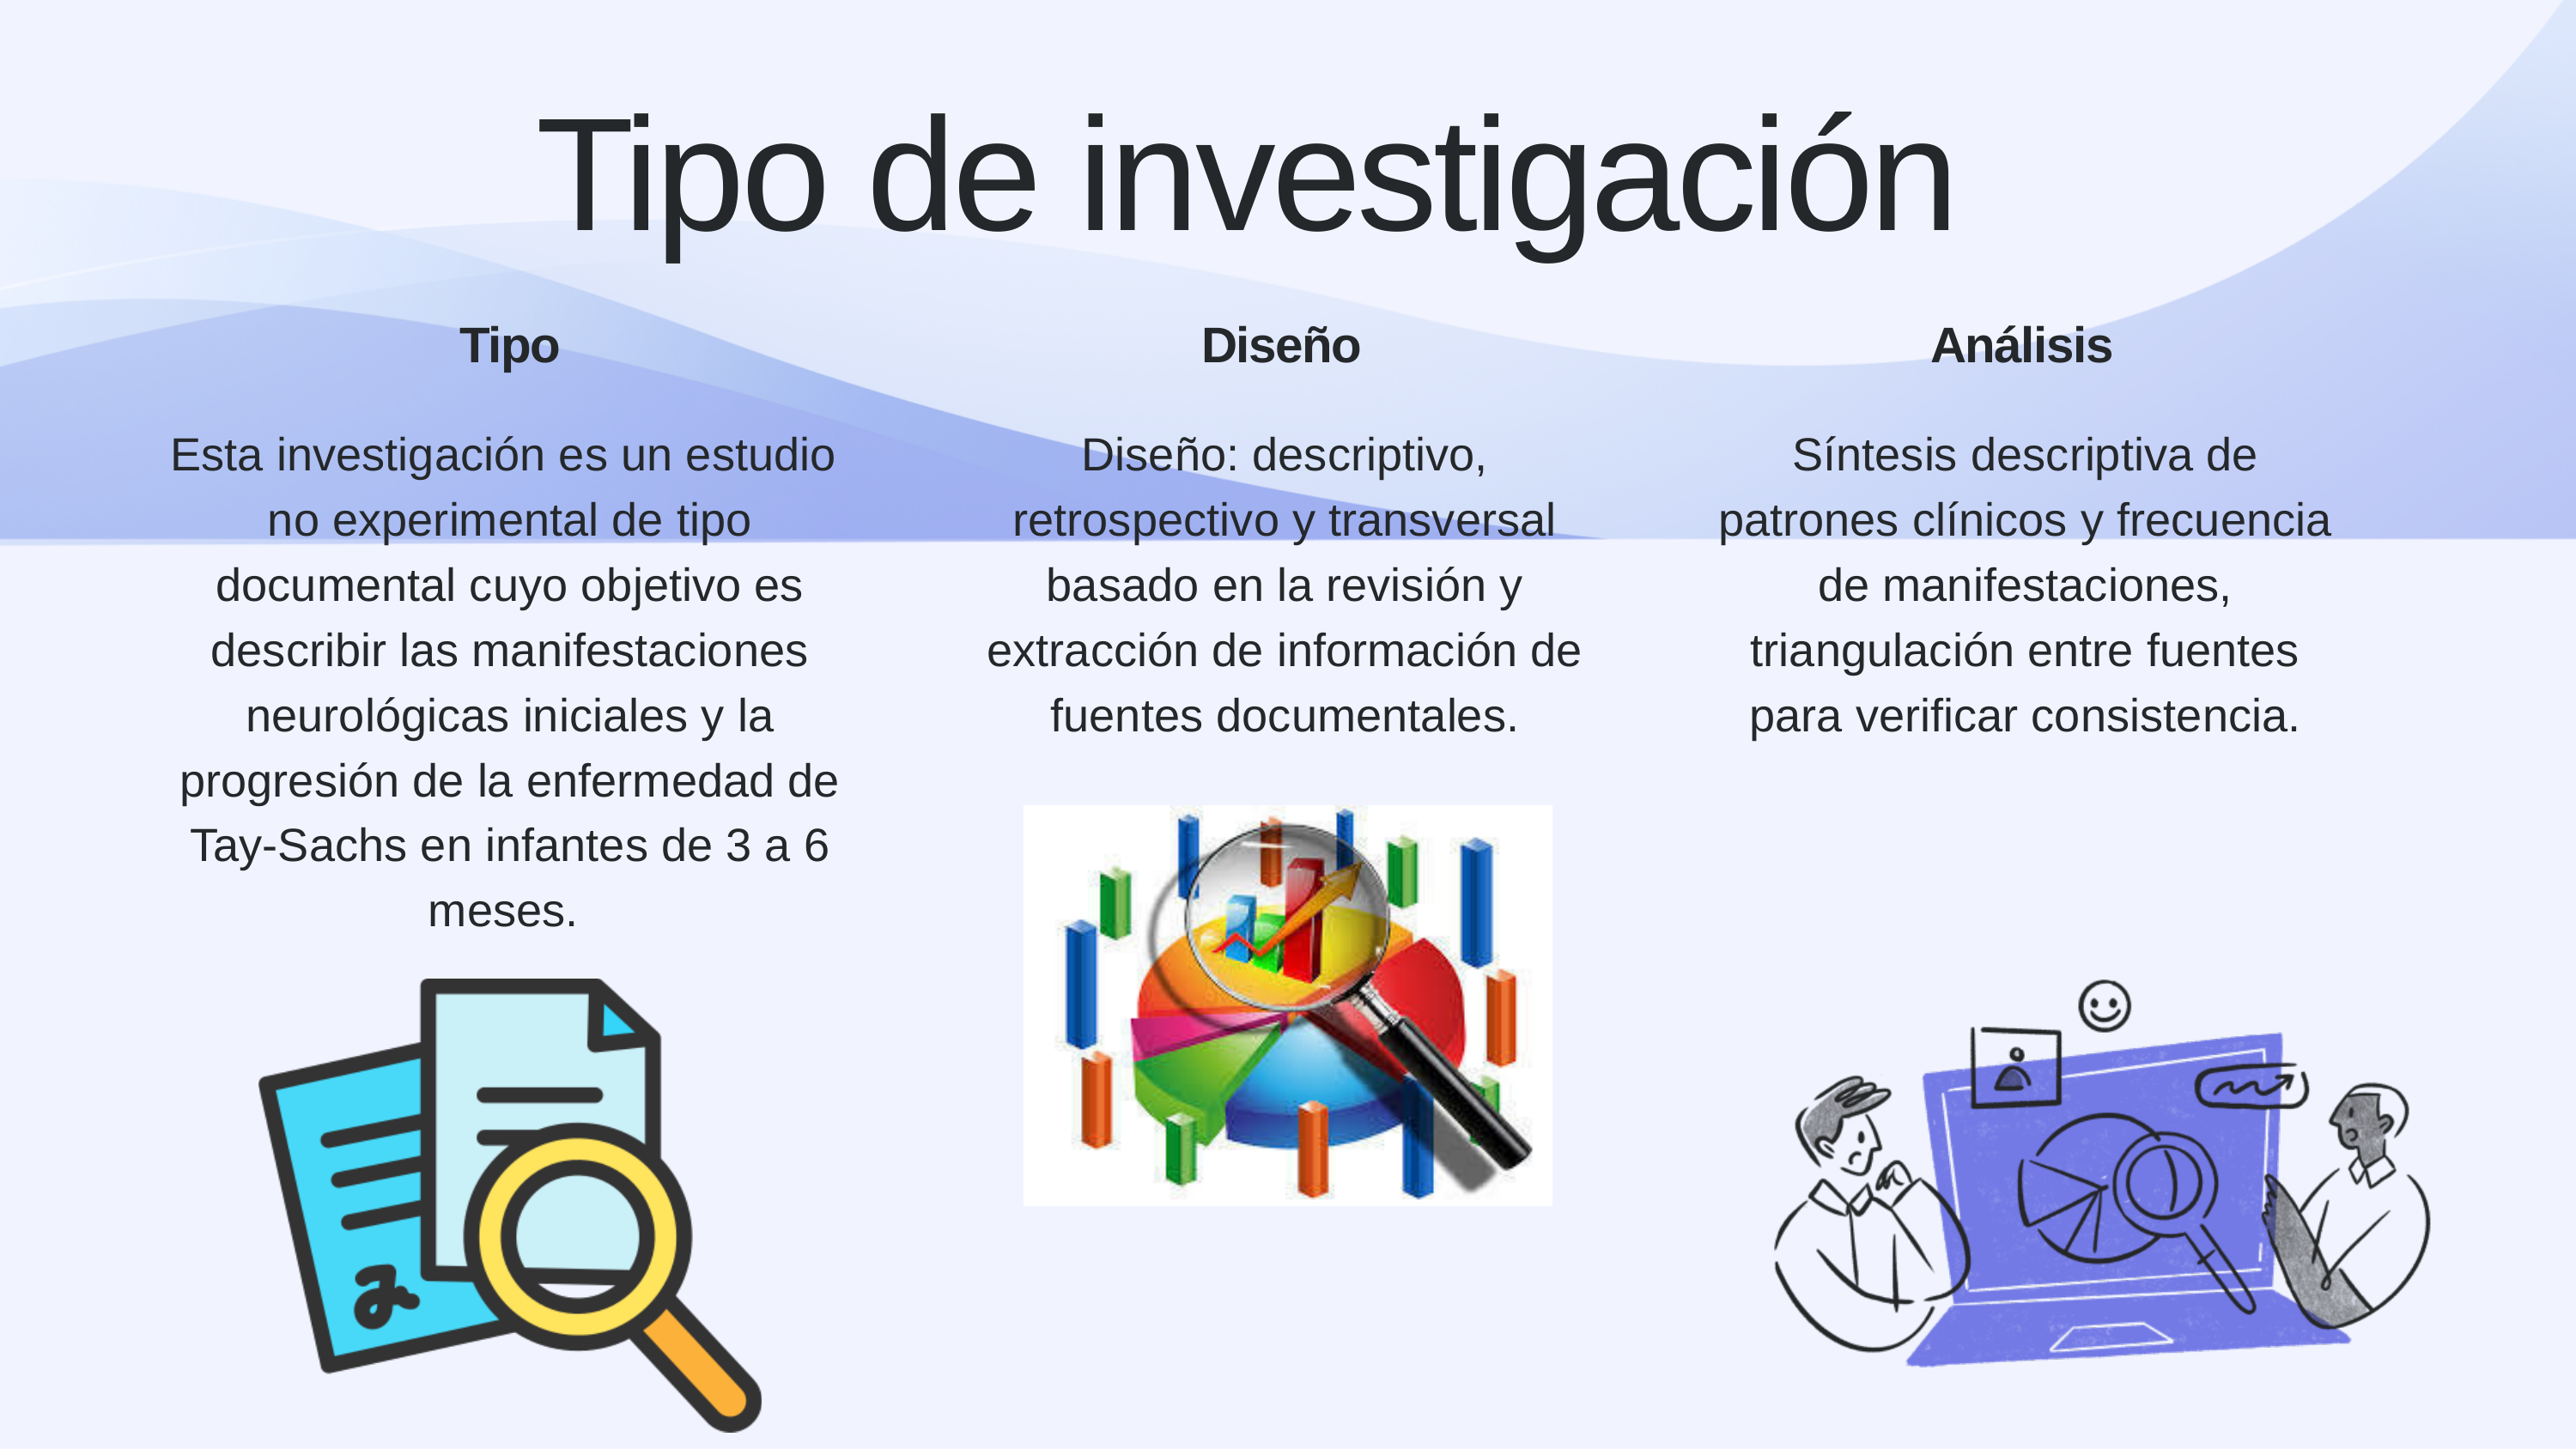

Tipo de investigación
Tipo
Diseño
Análisis
Esta investigación es un estudio  no experimental de tipo documental cuyo objetivo es describir las manifestaciones neurológicas iniciales y la progresión de la enfermedad de Tay-Sachs en infantes de 3 a 6 meses.
Diseño: descriptivo, retrospectivo y transversal basado en la revisión y extracción de información de fuentes documentales.
Síntesis descriptiva de patrones clínicos y frecuencia de manifestaciones, triangulación entre fuentes para verificar consistencia.